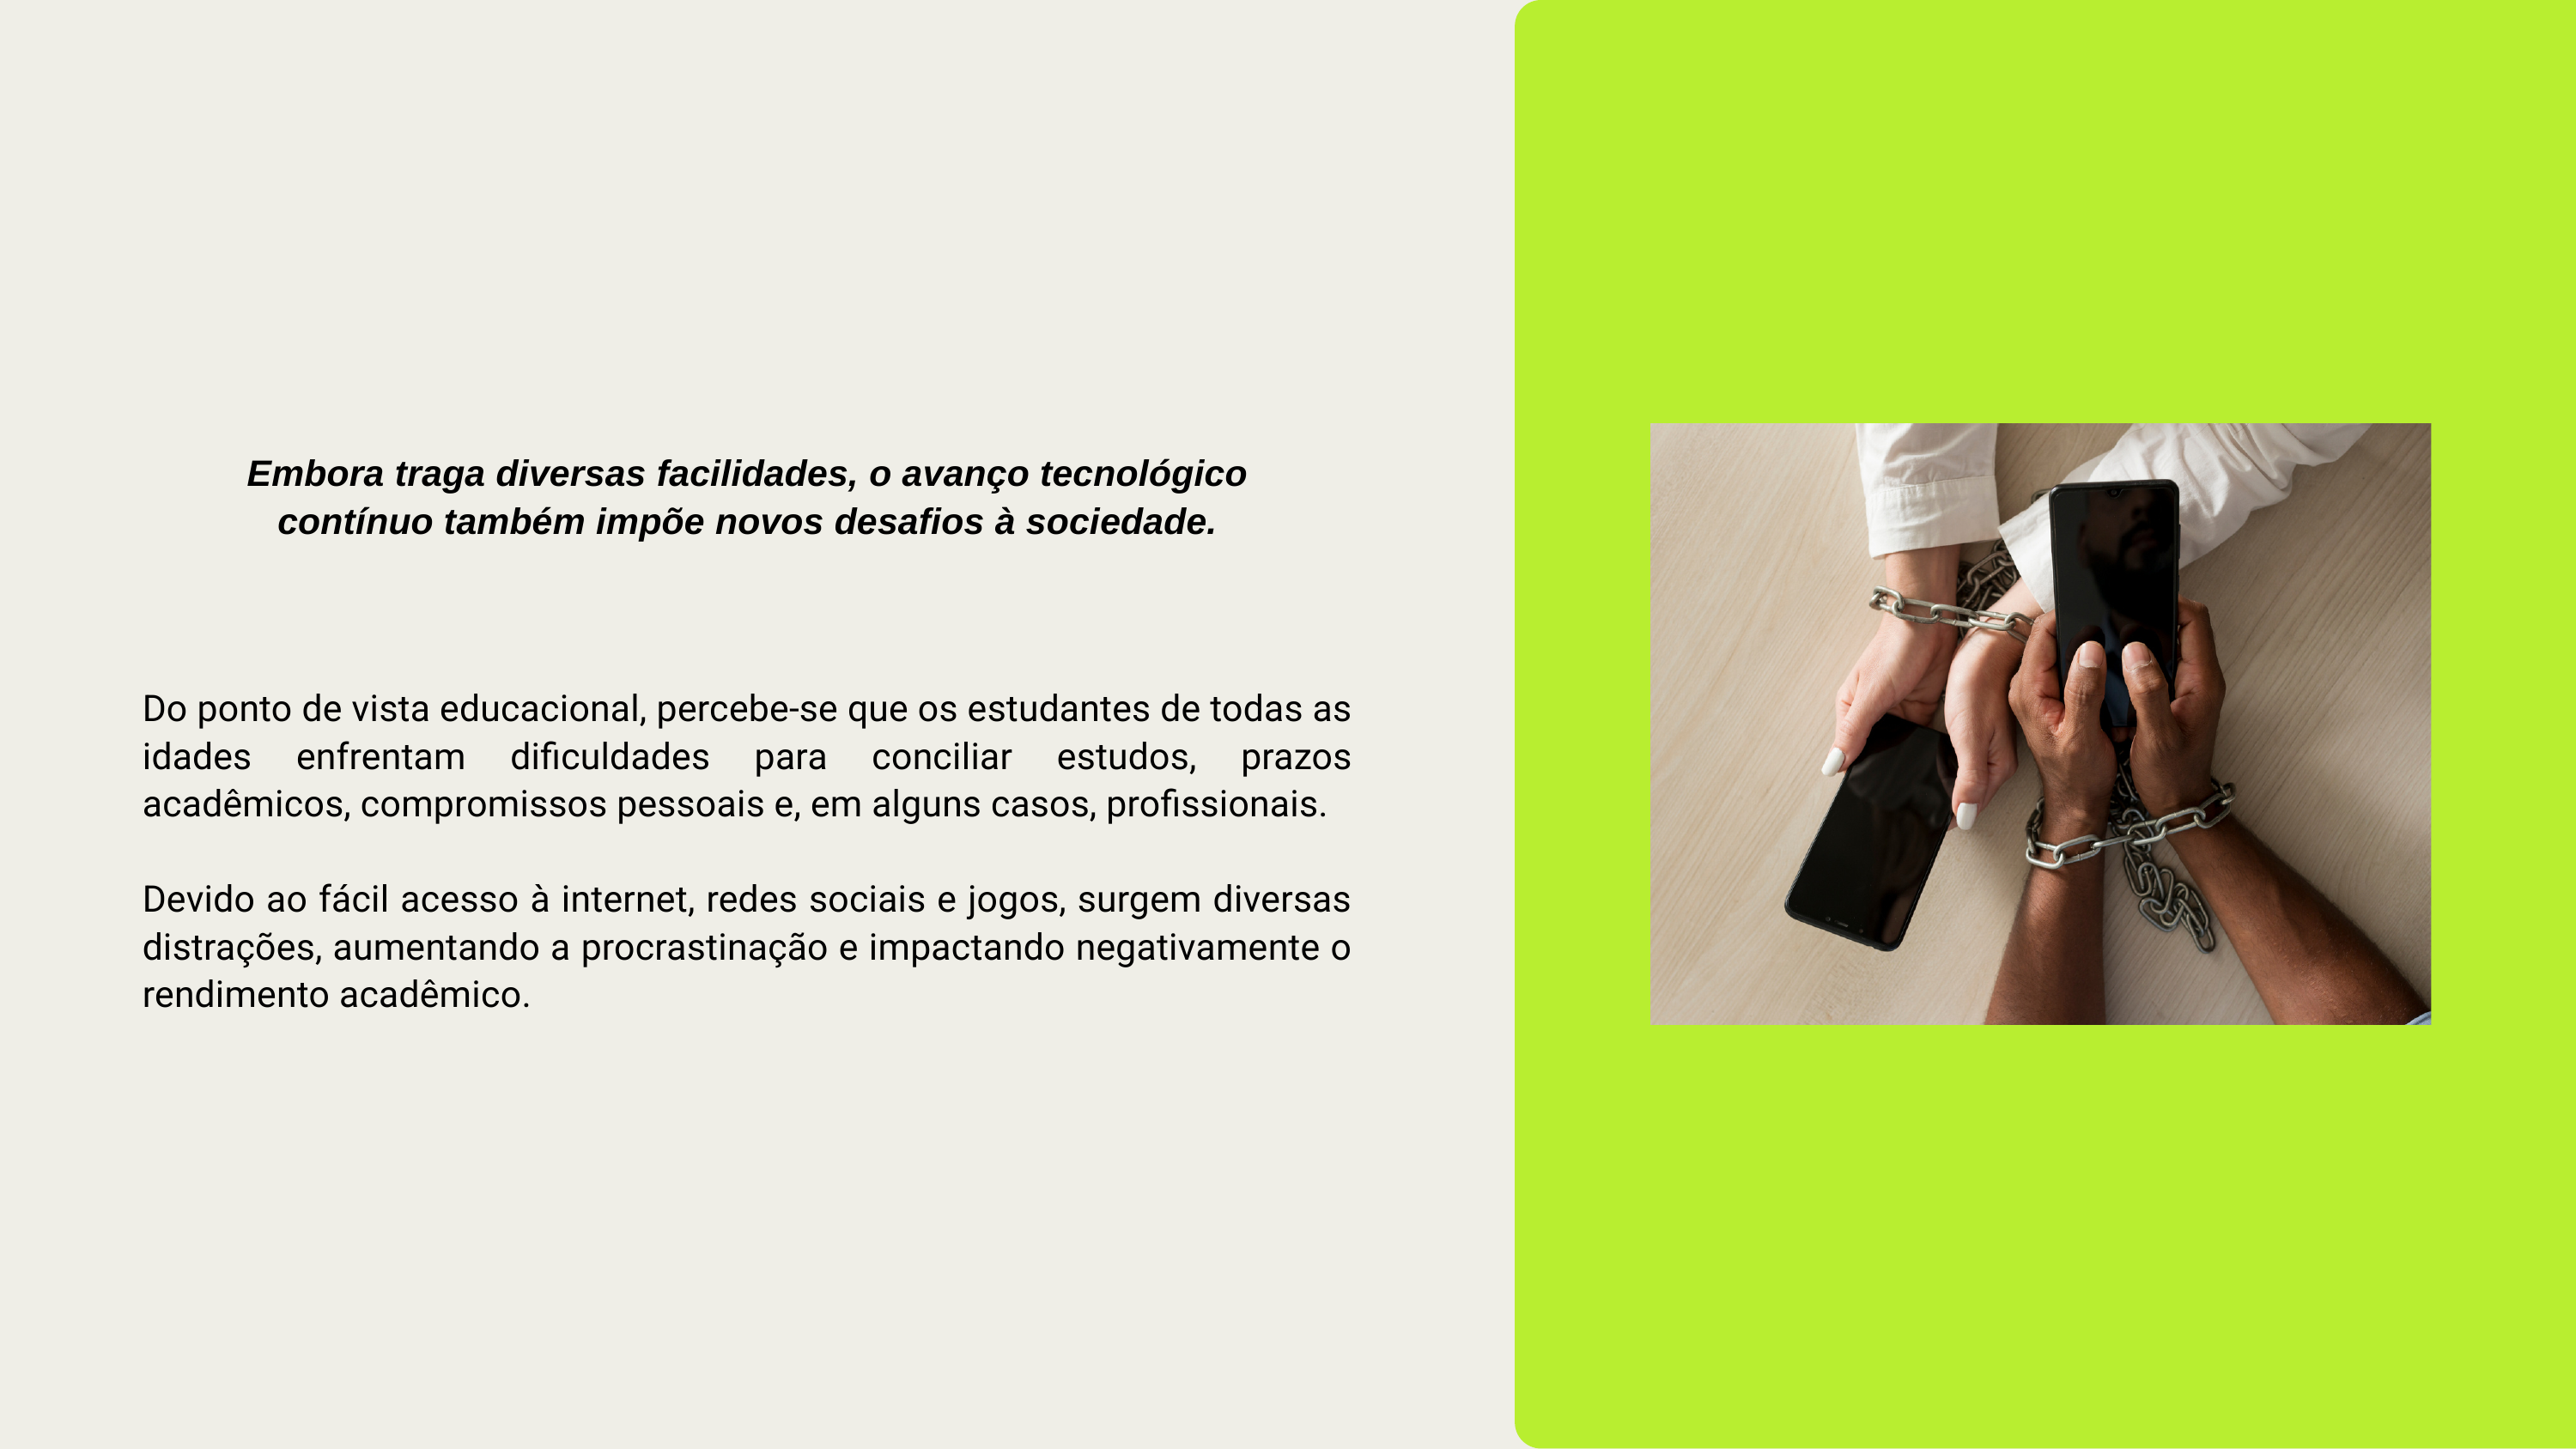

Embora traga diversas facilidades, o avanço tecnológico
contínuo também impõe novos desafios à sociedade.
Do ponto de vista educacional, percebe-se que os estudantes de todas as idades enfrentam dificuldades para conciliar estudos, prazos acadêmicos, compromissos pessoais e, em alguns casos, profissionais.

Devido ao fácil acesso à internet, redes sociais e jogos, surgem diversas distrações, aumentando a procrastinação e impactando negativamente o rendimento acadêmico.